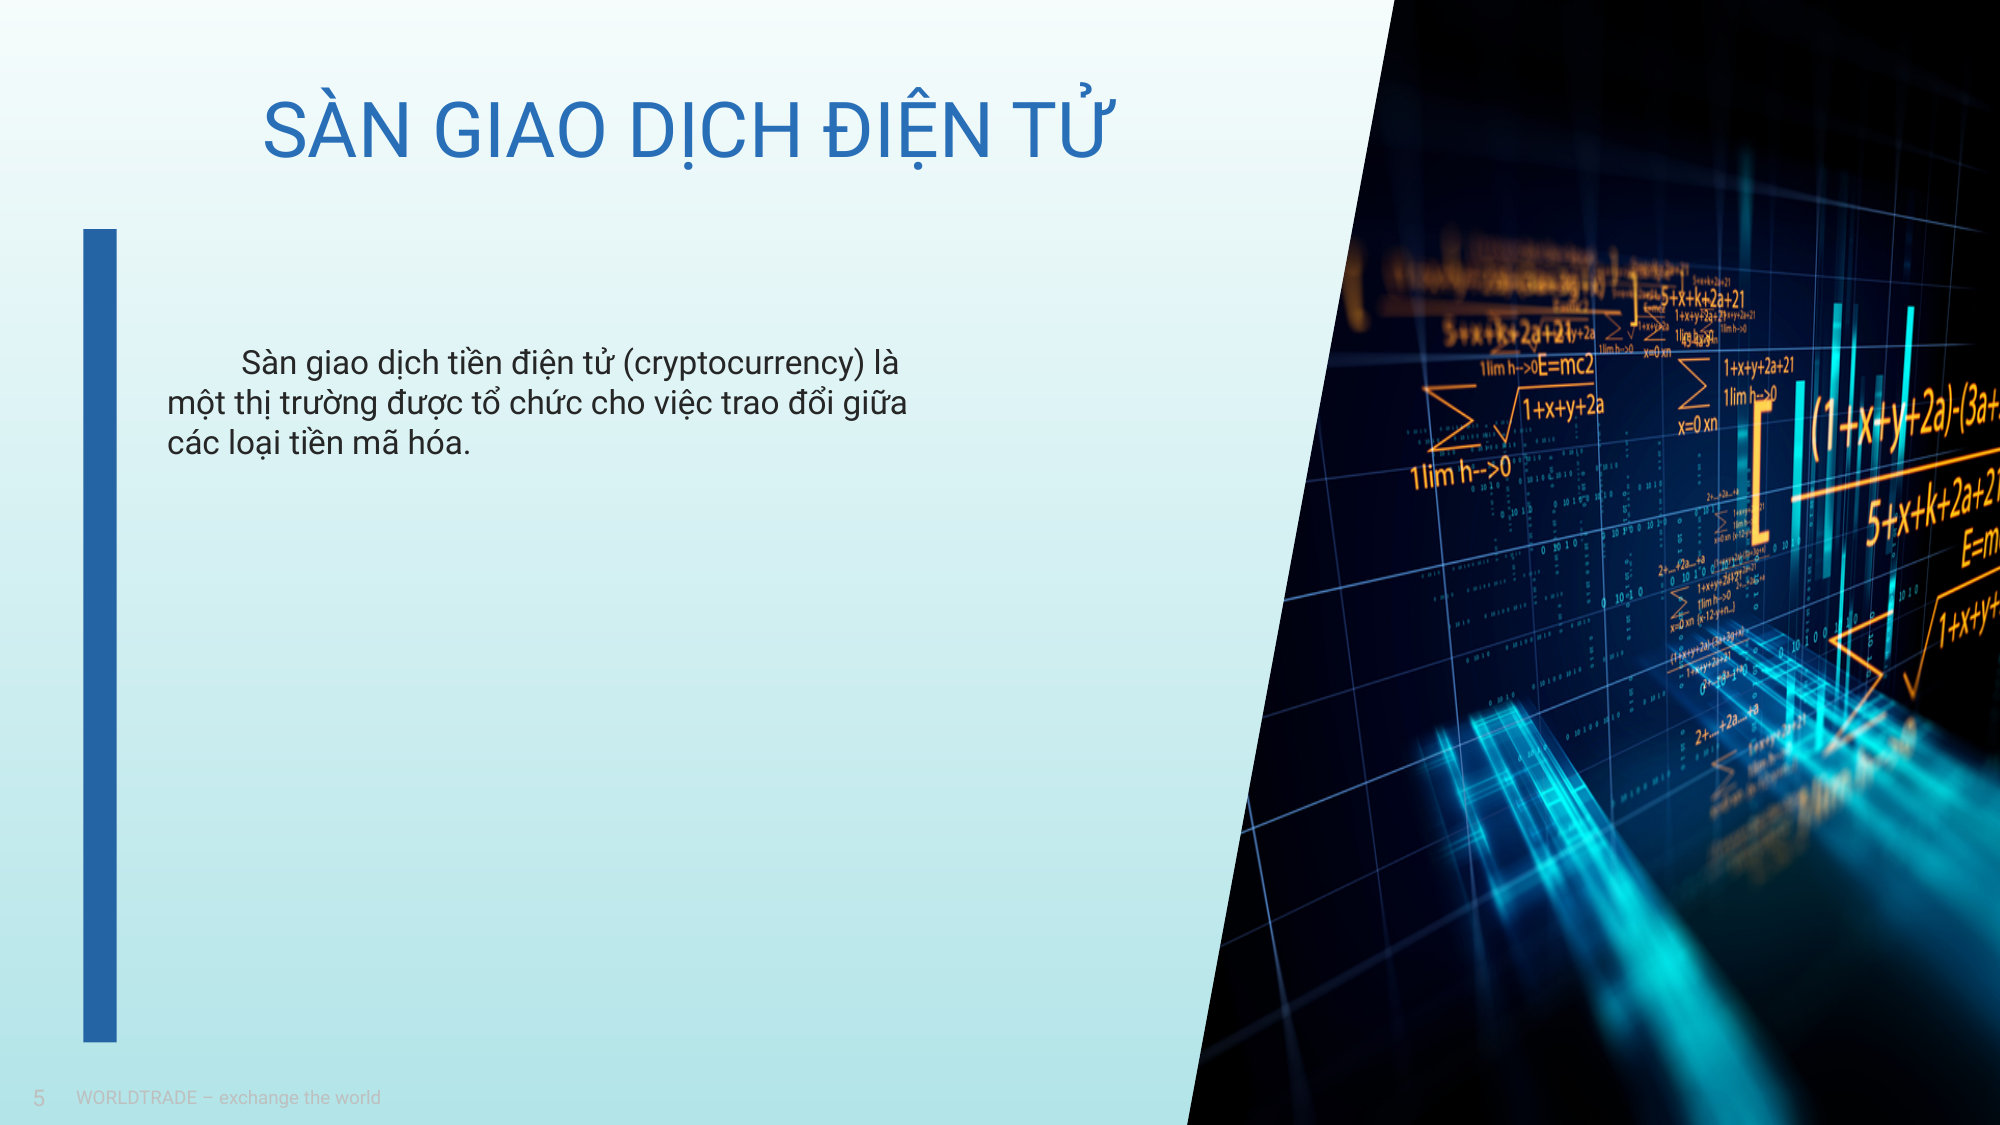

# SÀN GIAO DỊCH ĐIỆN TỬ

         Sàn giao dịch tiền điện tử (cryptocurrency) là một thị trường được tổ chức cho việc trao đổi giữa các loại tiền mã hóa.
CRYPTOCURRENCY